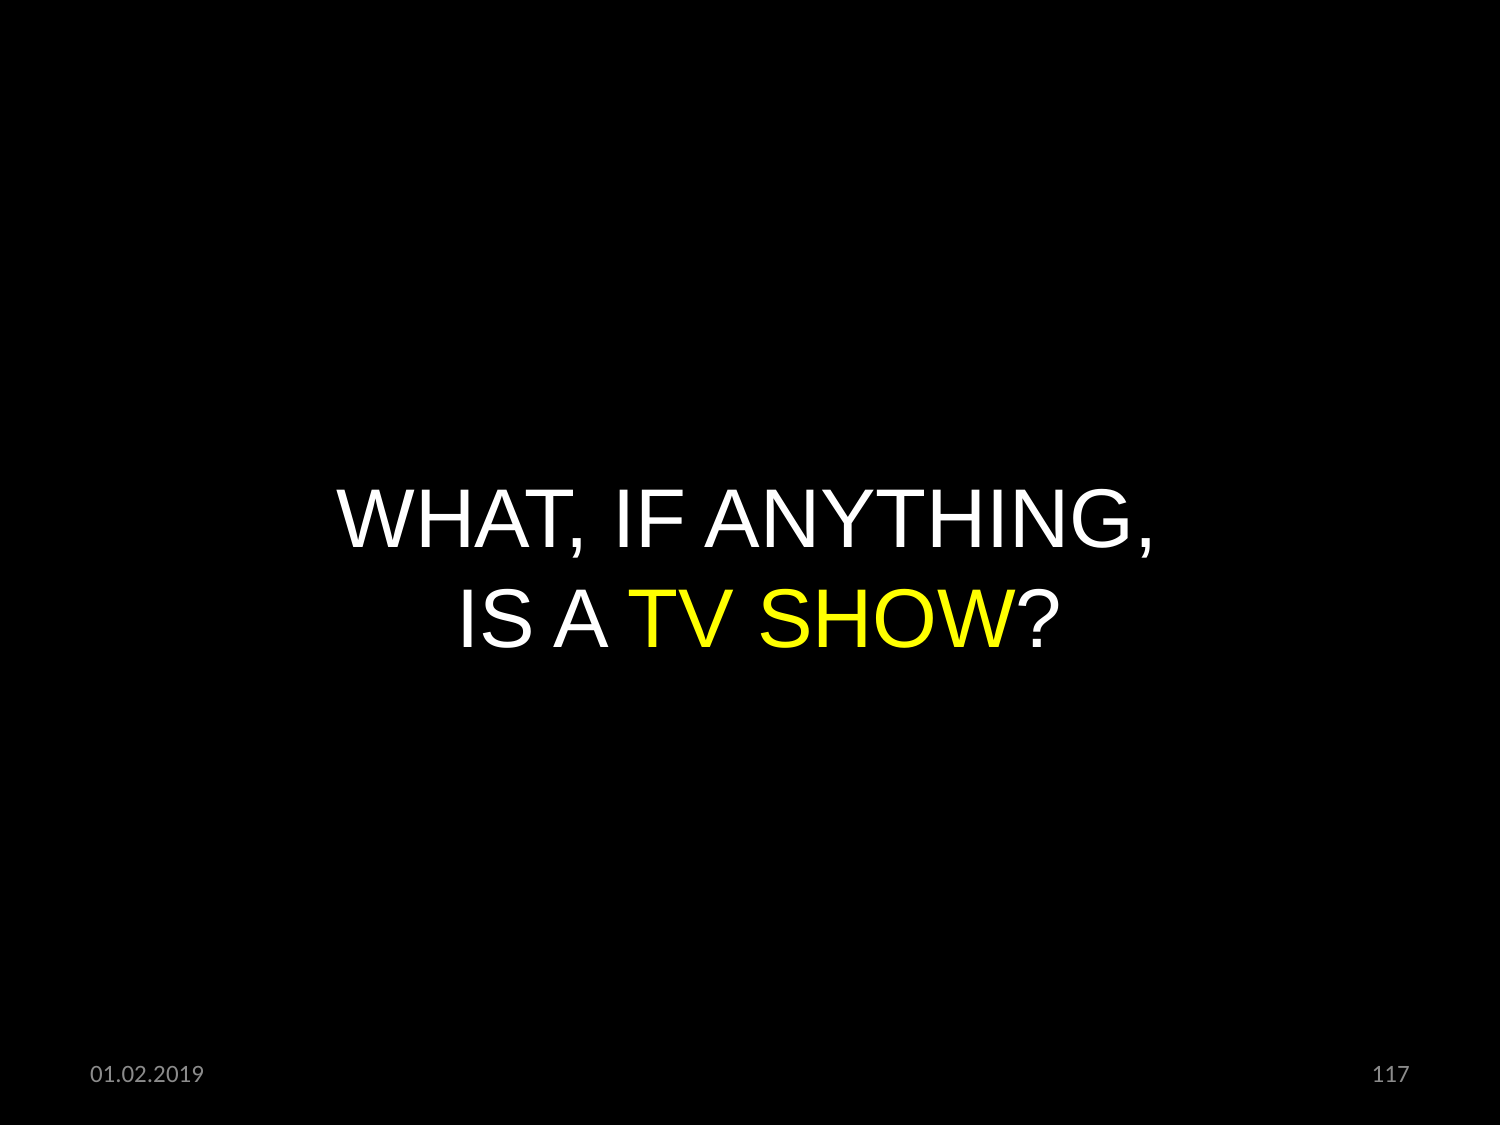

WHAT, IF ANYTHING,
IS A TV SHOW?
01.02.2019
117